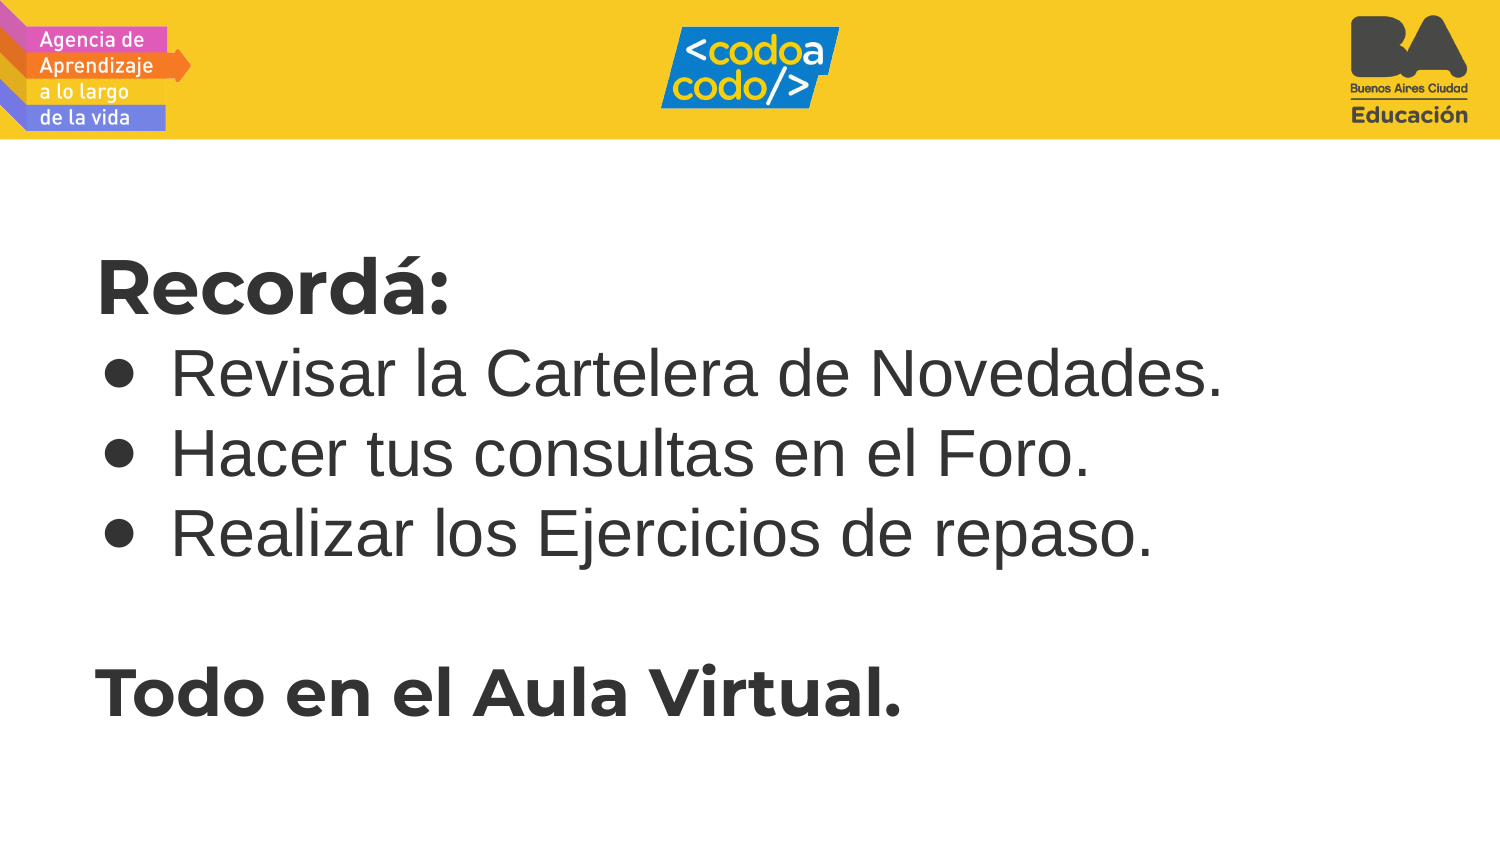

# Recordá:
Revisar la Cartelera de Novedades.
Hacer tus consultas en el Foro.
Realizar los Ejercicios de repaso.

Todo en el Aula Virtual.